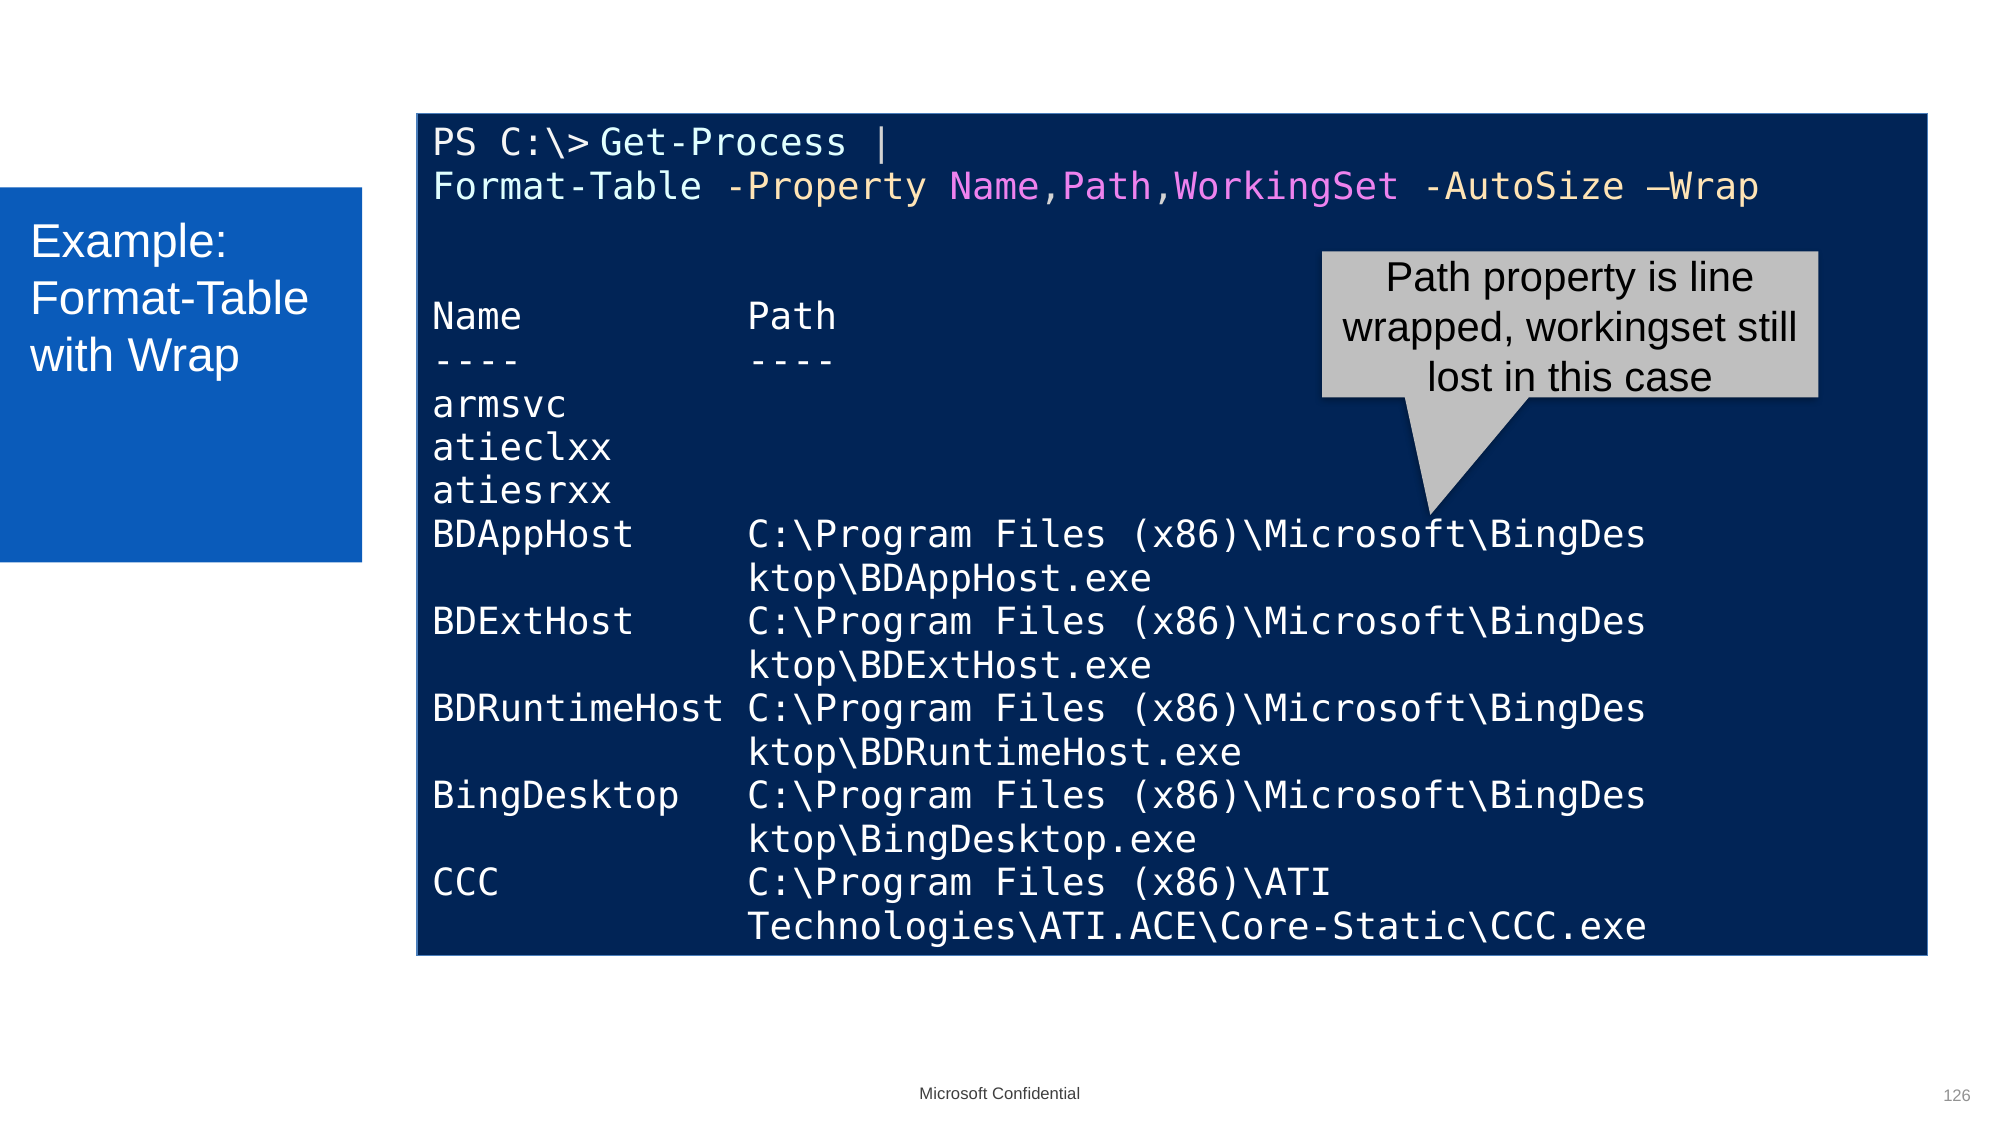

| PS C:\> Get-Process | Format-Table -Property Name,Path,WorkingSet -AutoSize –Wrap Name Path ---- ---- armsvc atieclxx atiesrxx BDAppHost C:\Program Files (x86)\Microsoft\BingDes ktop\BDAppHost.exe BDExtHost C:\Program Files (x86)\Microsoft\BingDes ktop\BDExtHost.exe BDRuntimeHost C:\Program Files (x86)\Microsoft\BingDes ktop\BDRuntimeHost.exe BingDesktop C:\Program Files (x86)\Microsoft\BingDes ktop\BingDesktop.exe CCC C:\Program Files (x86)\ATI Technologies\ATI.ACE\Core-Static\CCC.exe |
| --- |
# Example: Format-Table with Wrap
Path property is line wrapped, workingset still lost in this case
126